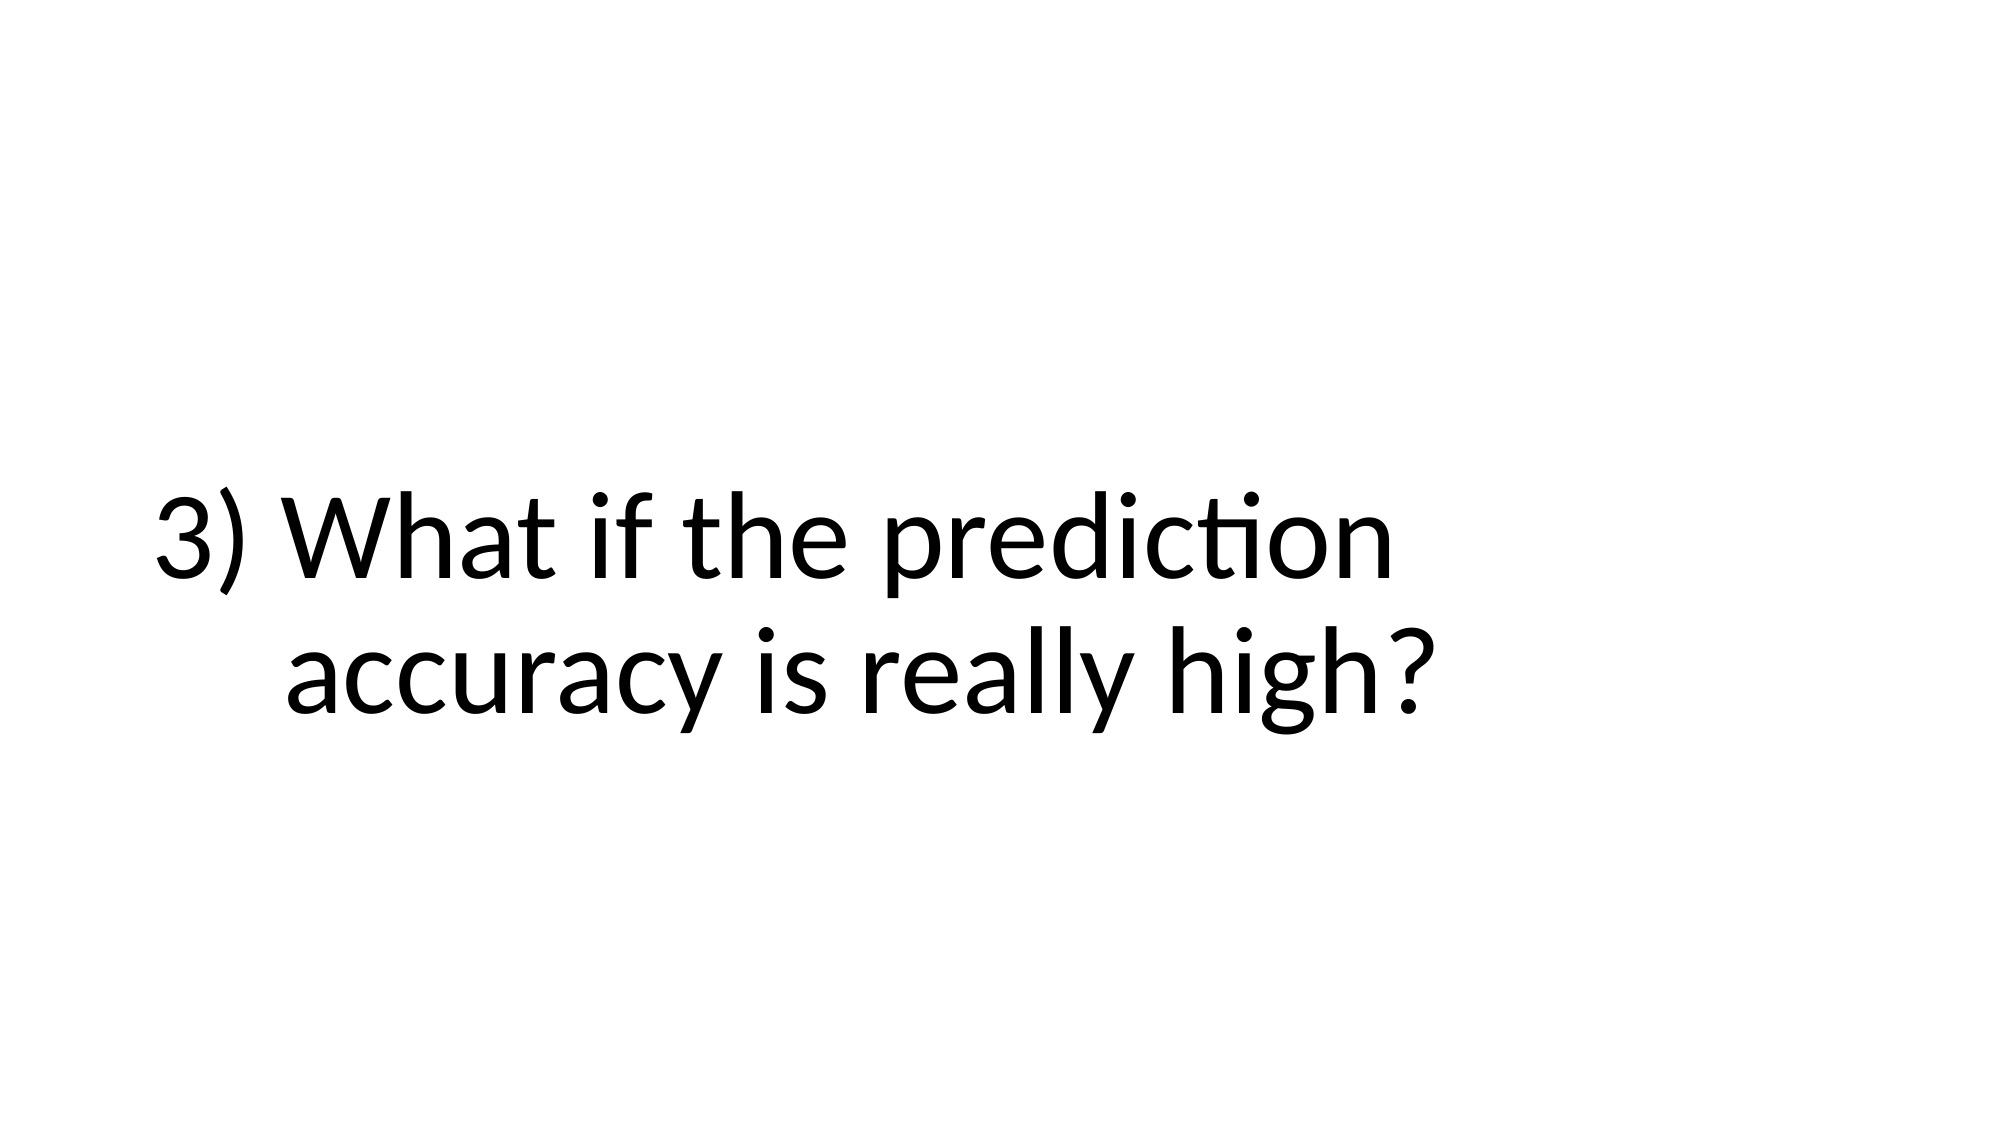

# 3) What if the prediction accuracy is really high?